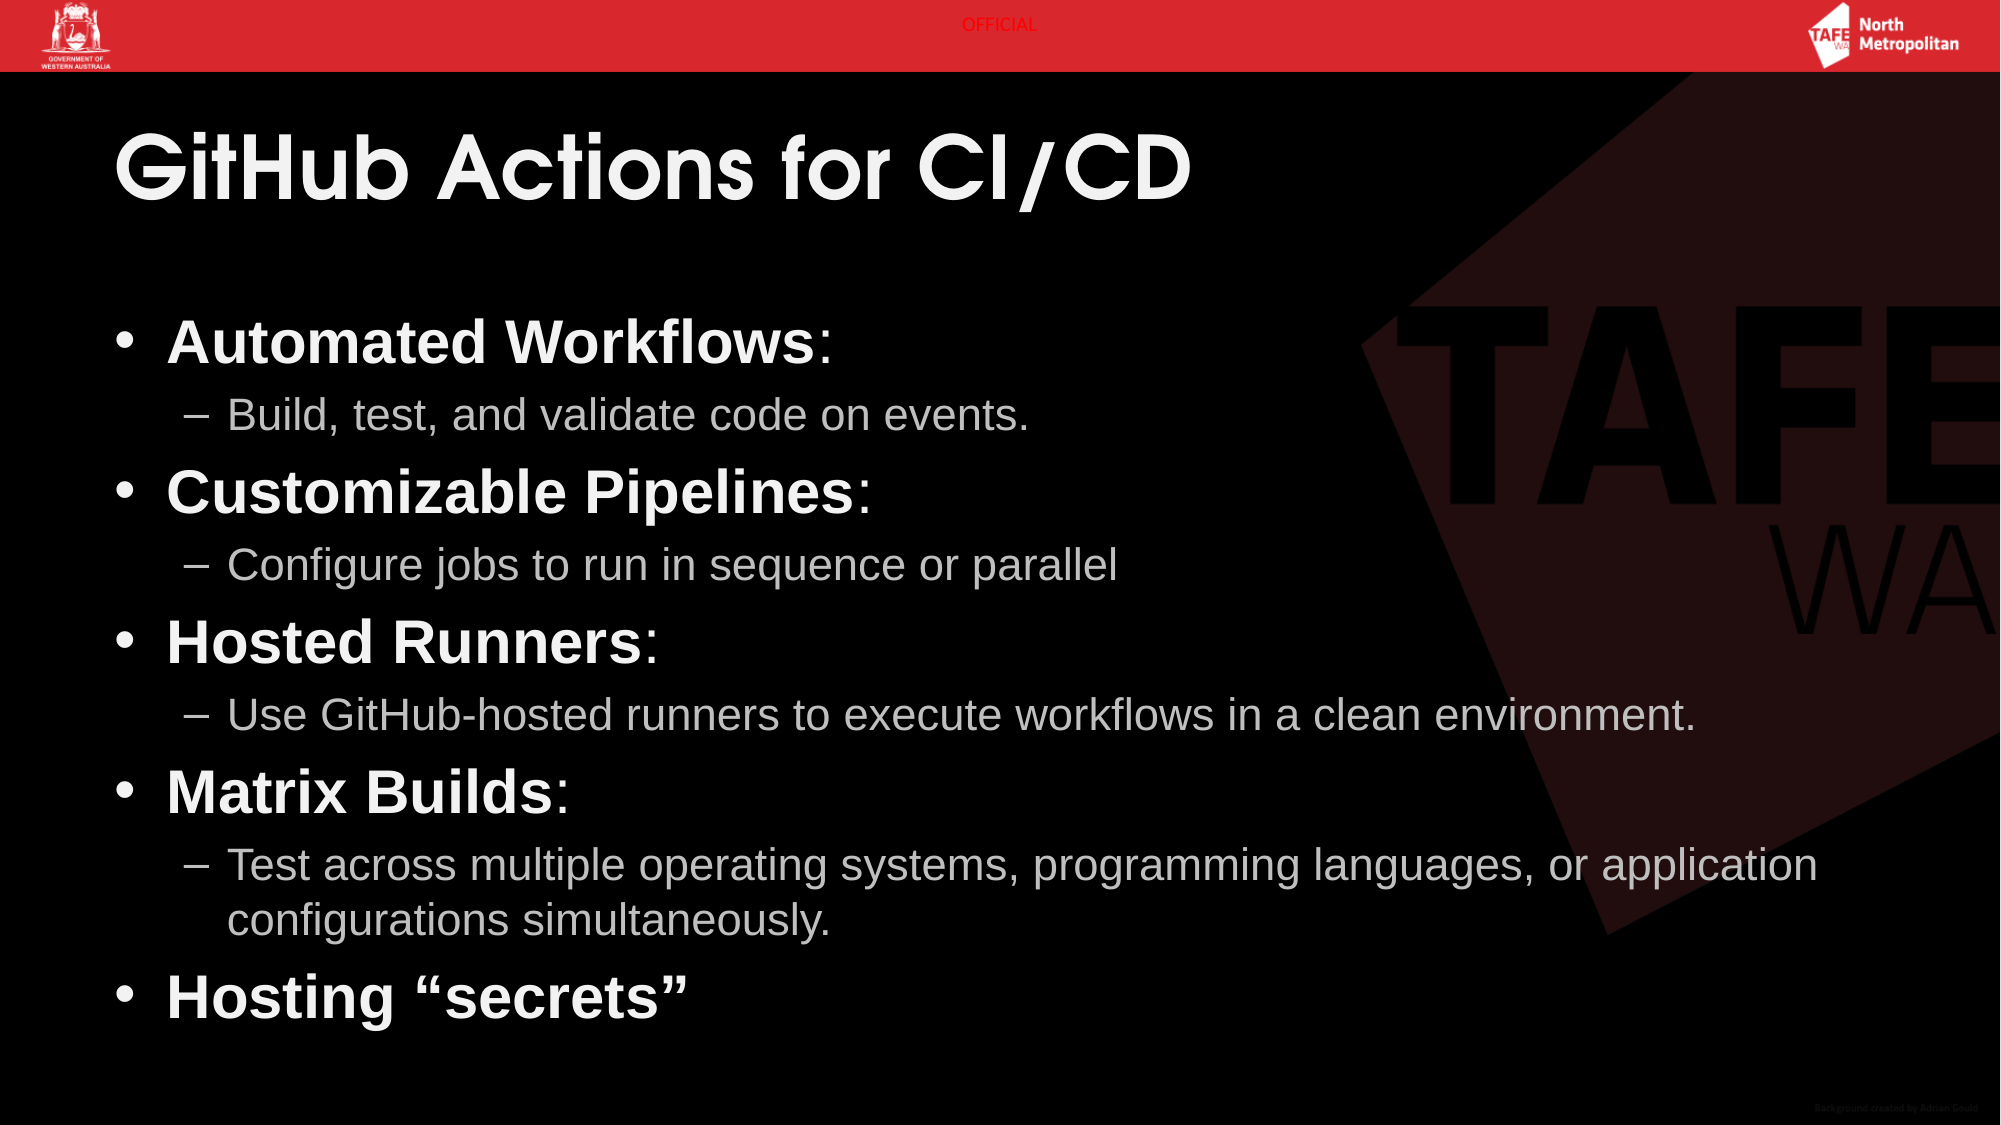

# GitHub Actions for CI/CD
Automated Workflows:
Build, test, and validate code on events.
Customizable Pipelines:
Configure jobs to run in sequence or parallel
Hosted Runners:
Use GitHub-hosted runners to execute workflows in a clean environment.
Matrix Builds:
Test across multiple operating systems, programming languages, or application configurations simultaneously.
Hosting “secrets”